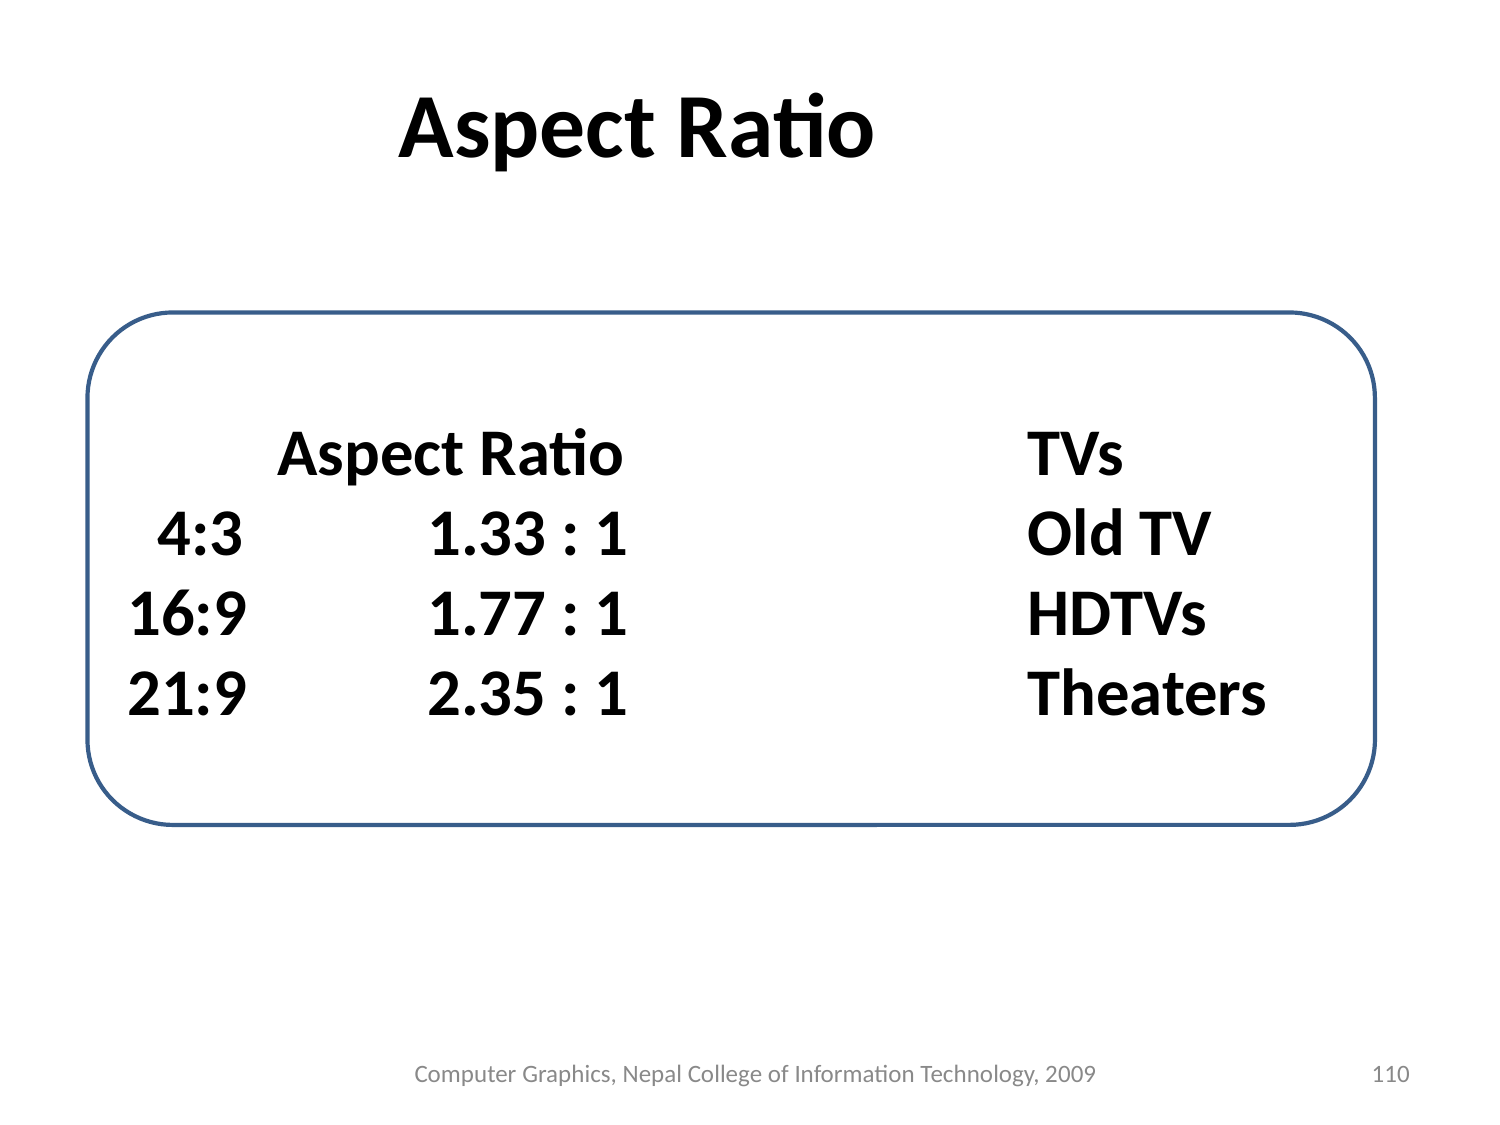

# Aspect Ratio
	Aspect Ratio			TVs
  4:3		1.33 : 1			Old TV
16:9		1.77 : 1			HDTVs
21:9		2.35 : 1			Theaters
Computer Graphics, Nepal College of Information Technology, 2009
110